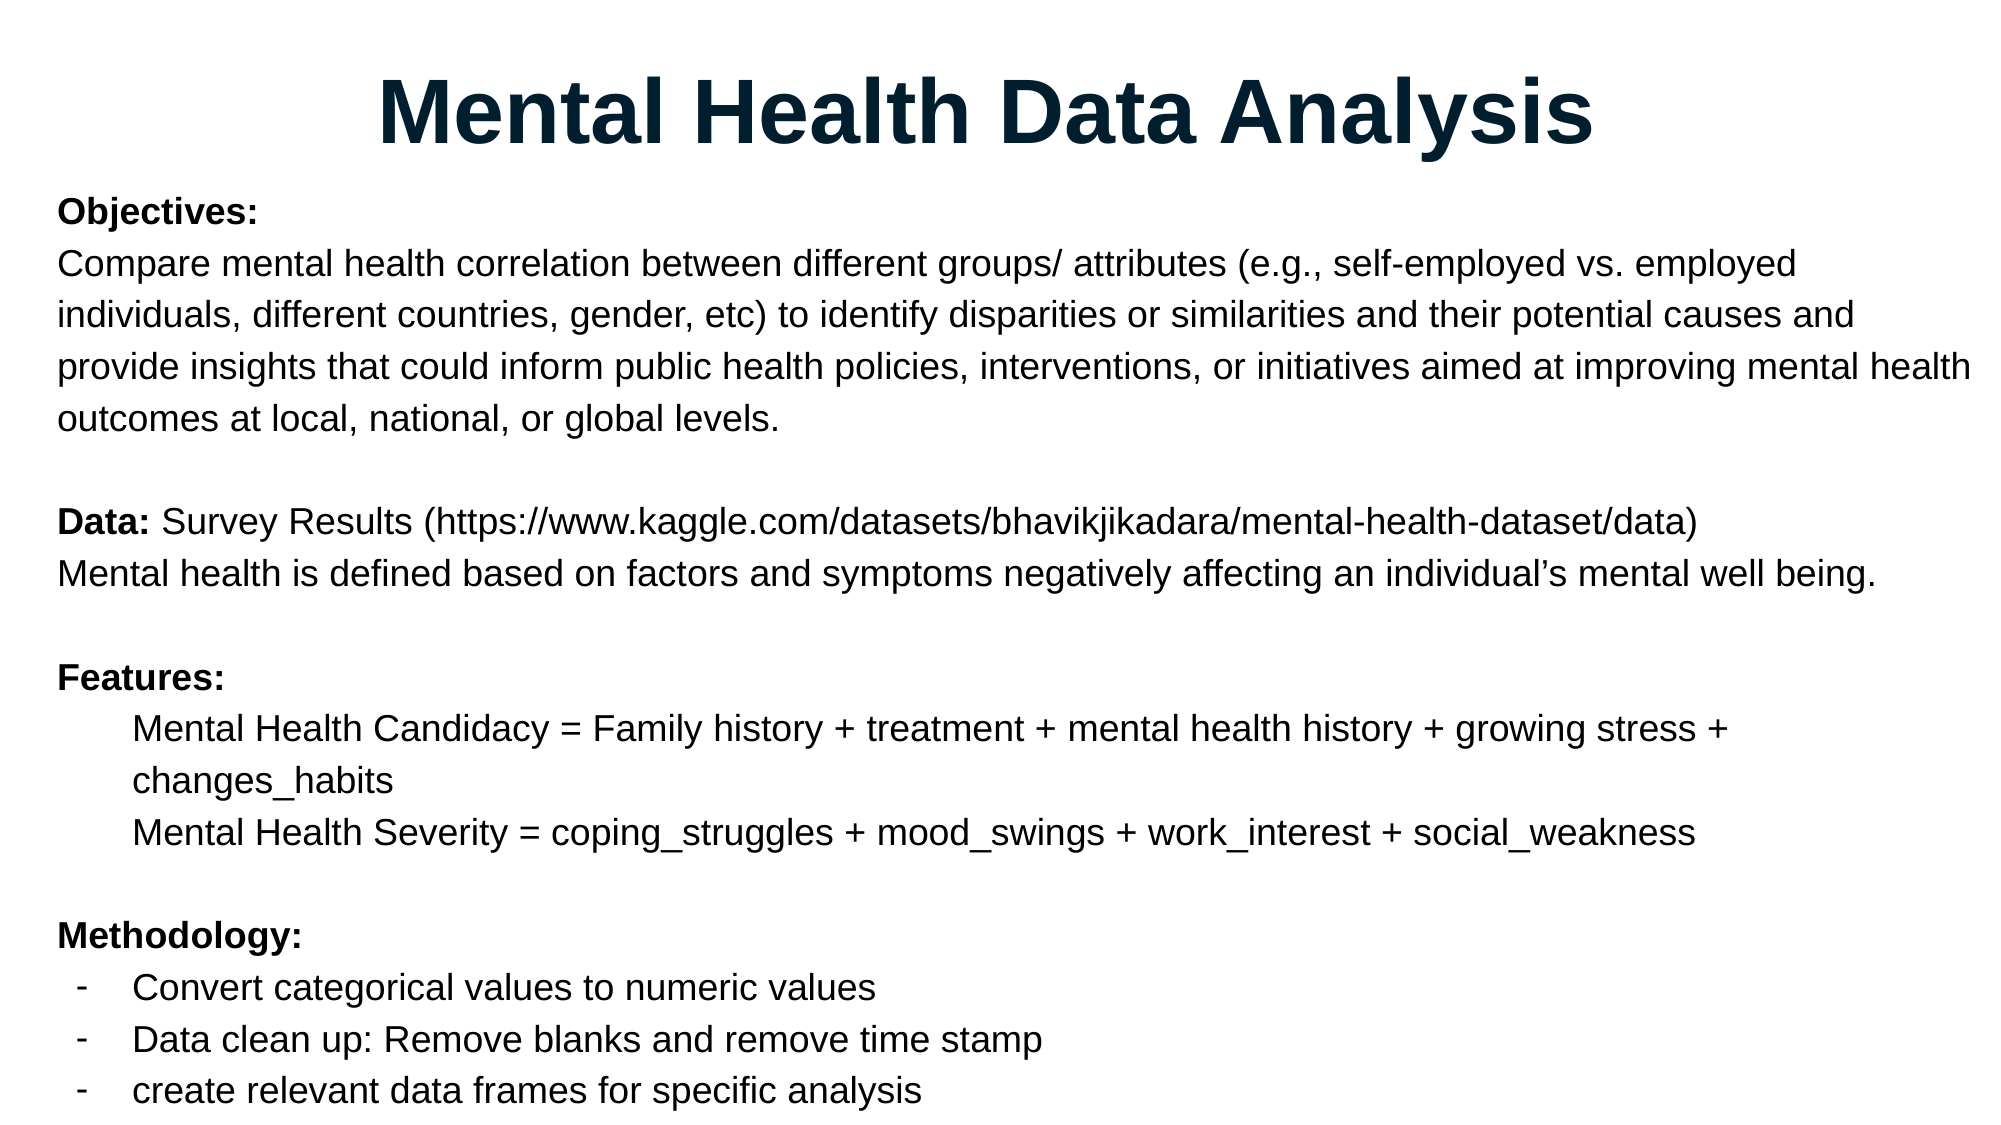

# Mental Health Data Analysis
Objectives:
Compare mental health correlation between different groups/ attributes (e.g., self-employed vs. employed individuals, different countries, gender, etc) to identify disparities or similarities and their potential causes and provide insights that could inform public health policies, interventions, or initiatives aimed at improving mental health outcomes at local, national, or global levels.

Data: Survey Results (https://www.kaggle.com/datasets/bhavikjikadara/mental-health-dataset/data)
Mental health is defined based on factors and symptoms negatively affecting an individual’s mental well being.

Features:
Mental Health Candidacy = Family history + treatment + mental health history + growing stress + changes_habits
Mental Health Severity = coping_struggles + mood_swings + work_interest + social_weakness

Methodology:
Convert categorical values to numeric values
Data clean up: Remove blanks and remove time stamp
create relevant data frames for specific analysis